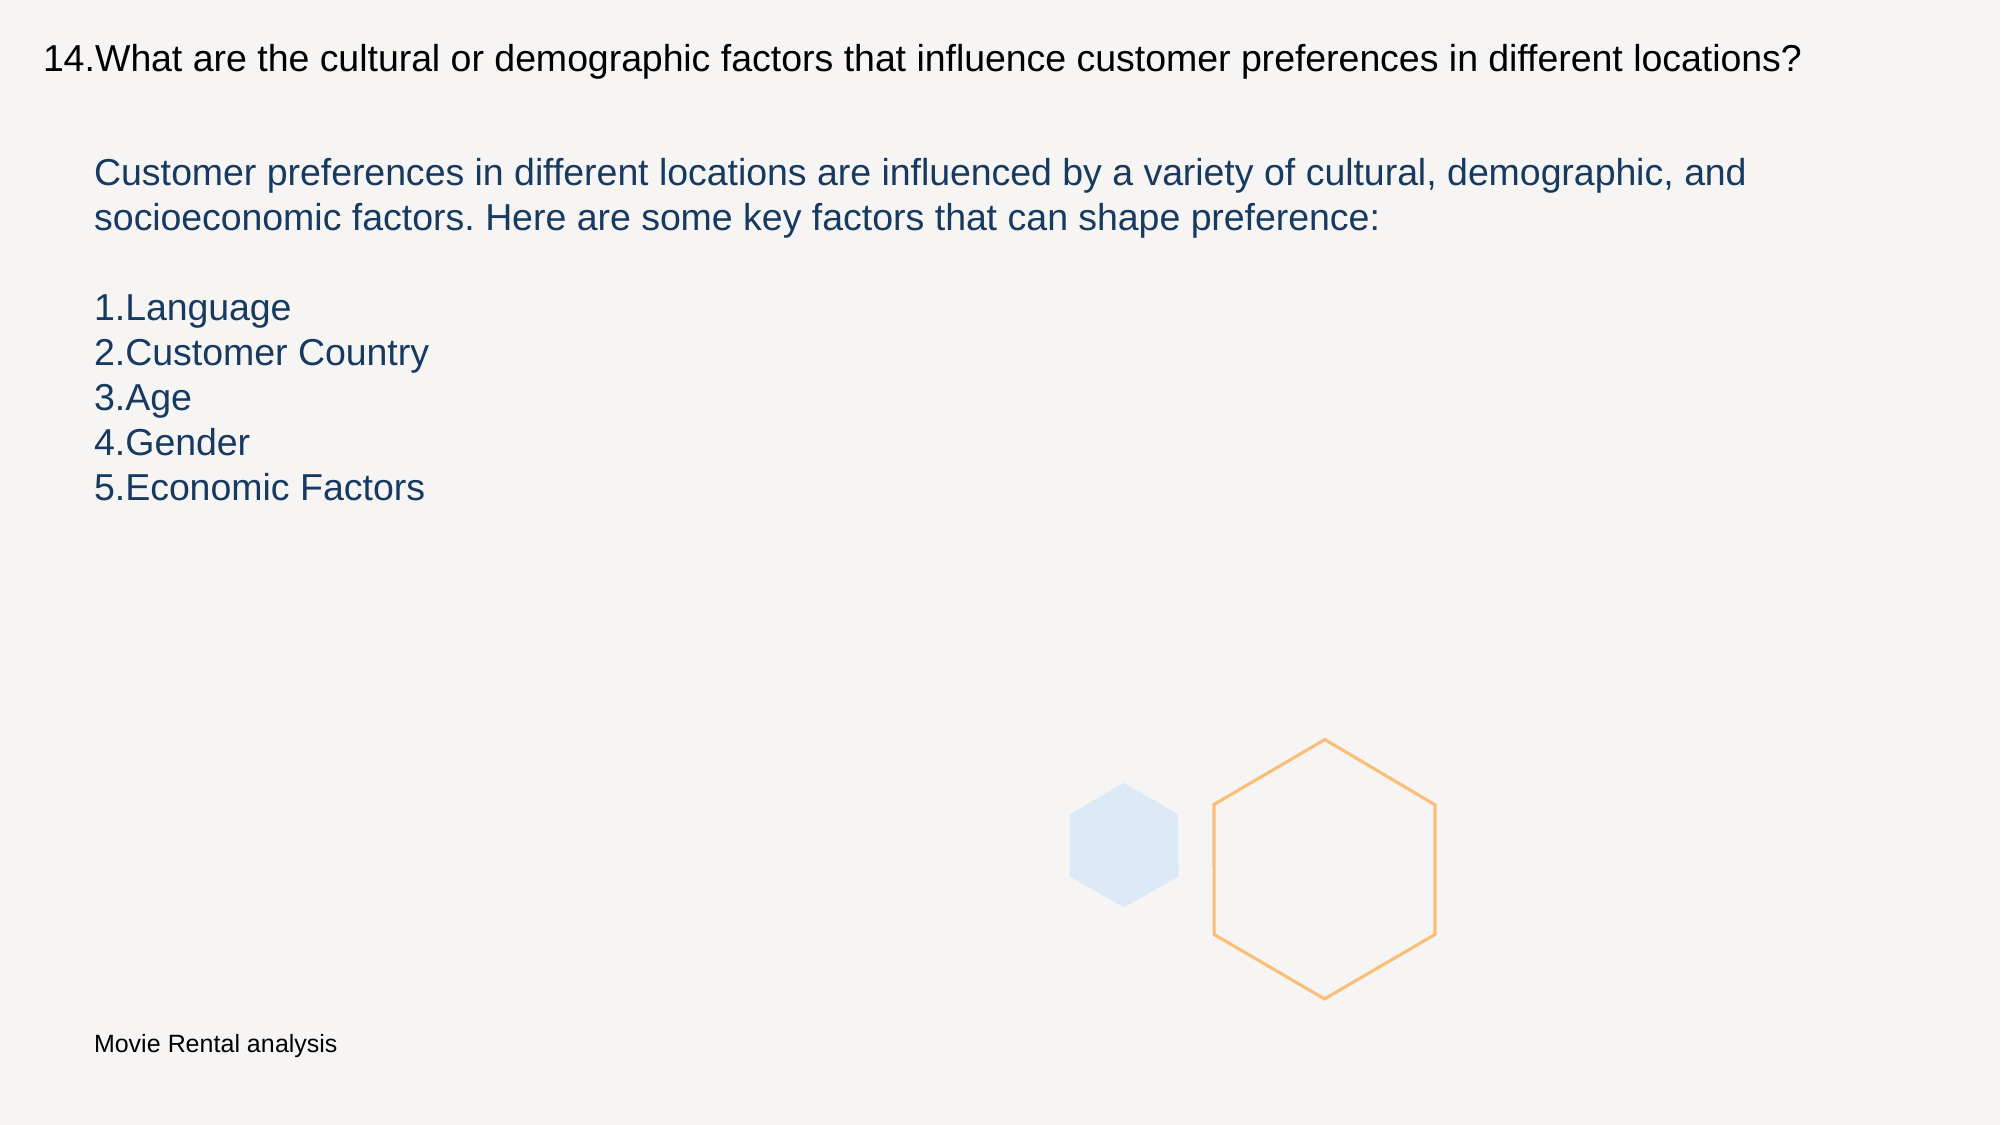

14.What are the cultural or demographic factors that influence customer preferences in different locations?
Customer preferences in different locations are influenced by a variety of cultural, demographic, and socioeconomic factors. Here are some key factors that can shape preference:

1.Language
2.Customer Country
3.Age
4.Gender
5.Economic Factors
Movie Rental analysis